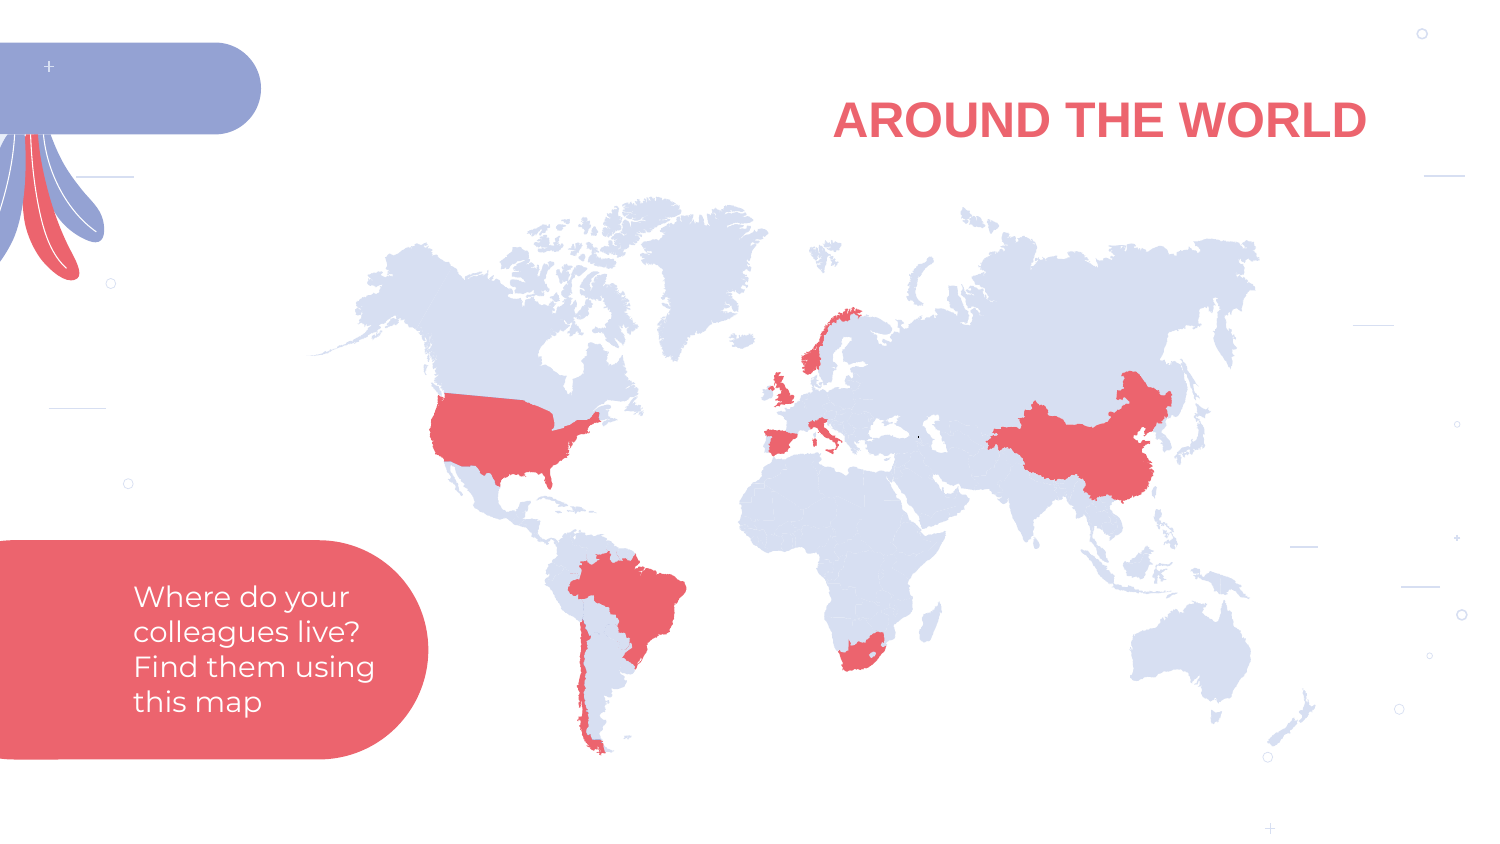

# AROUND THE WORLD

Where do your colleagues live? Find them using this map